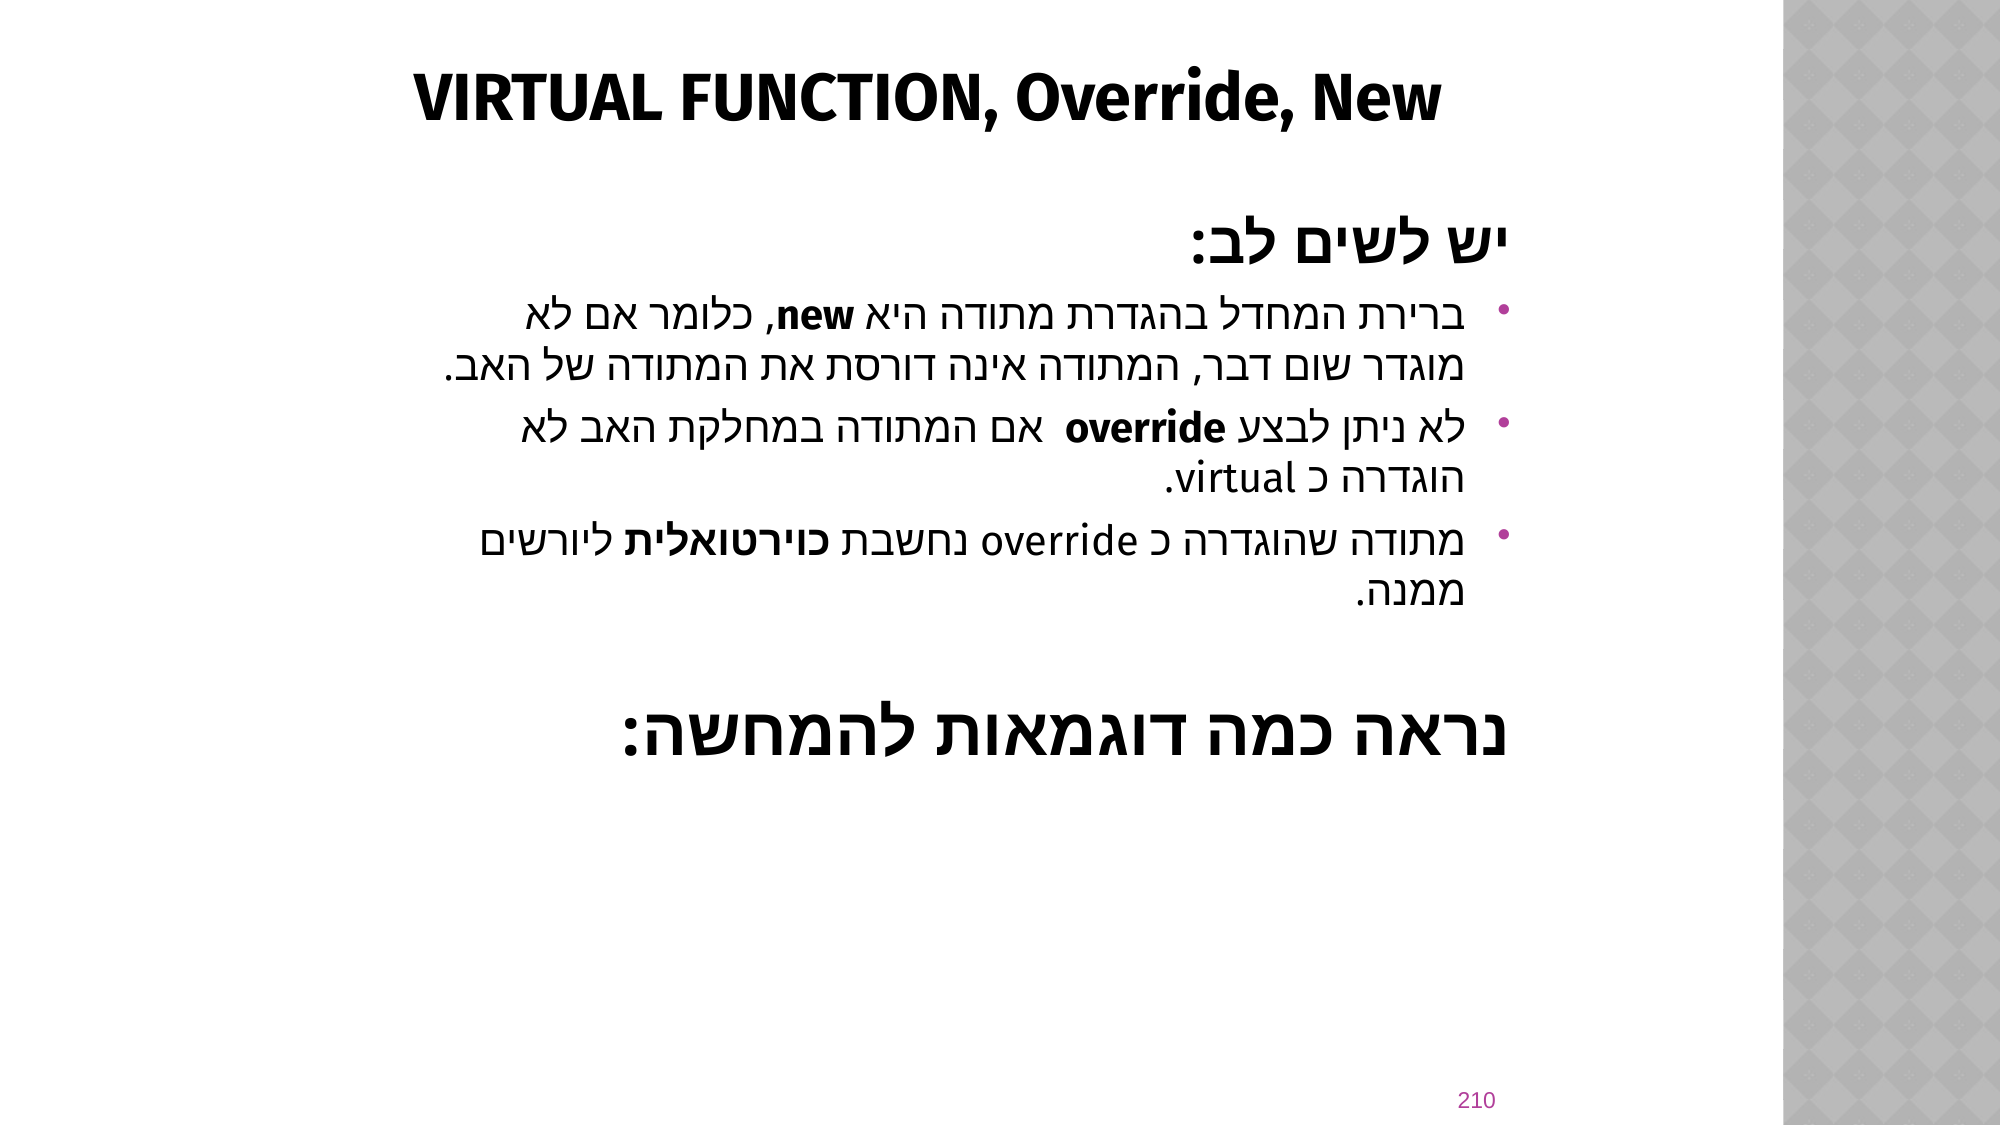

# VIRTUAL FUNCTION, Override, New
יש לשים לב:
ברירת המחדל בהגדרת מתודה היא new, כלומר אם לא מוגדר שום דבר, המתודה אינה דורסת את המתודה של האב.
לא ניתן לבצע override  אם המתודה במחלקת האב לא הוגדרה כ virtual.
מתודה שהוגדרה כ override נחשבת כוירטואלית ליורשים ממנה.

נראה כמה דוגמאות להמחשה:
210